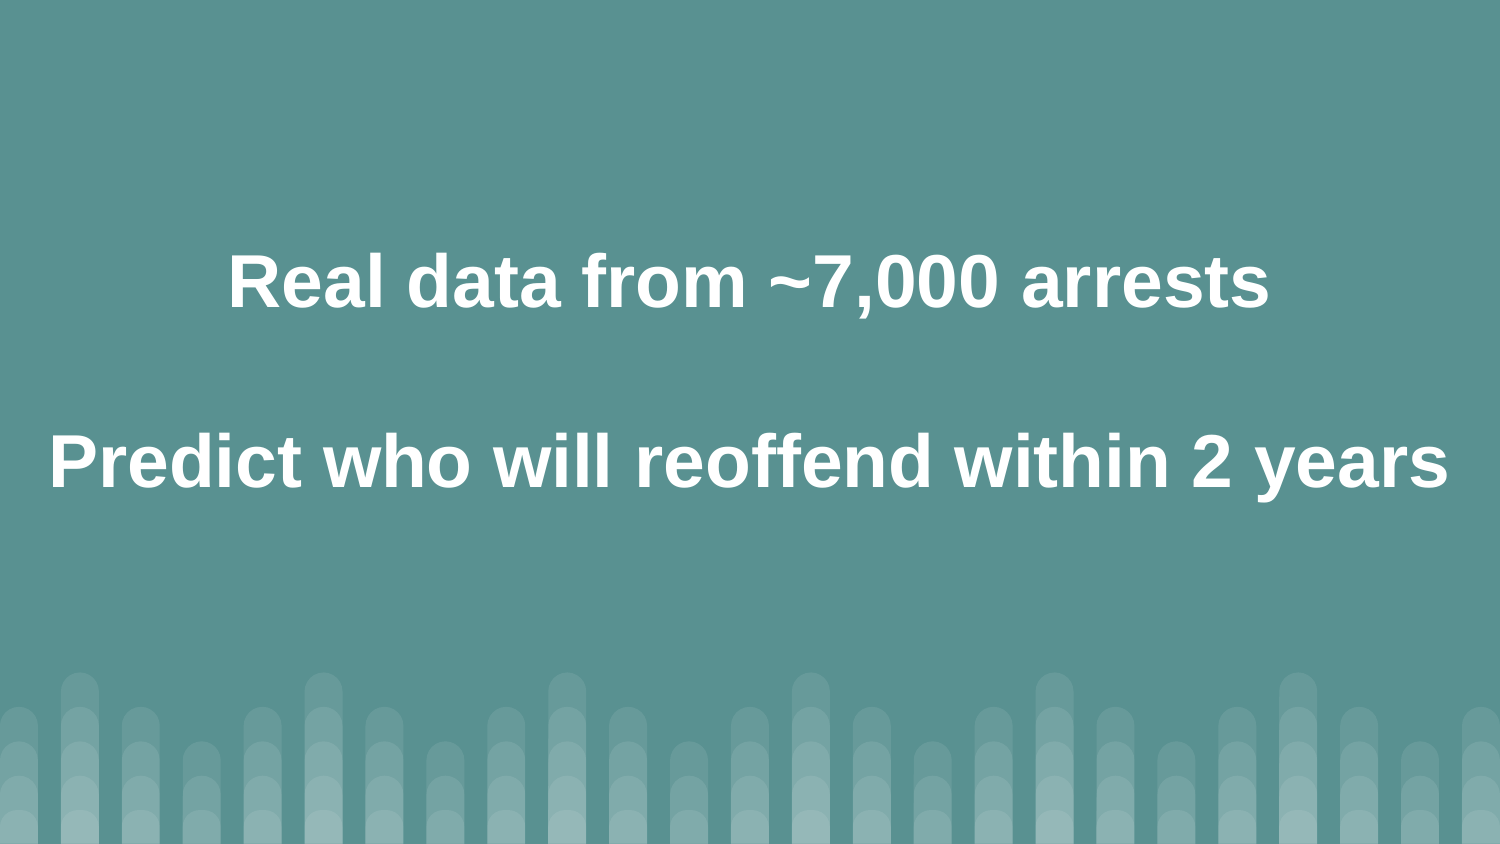

# Real data from ~7,000 arrests

Predict who will reoffend within 2 years